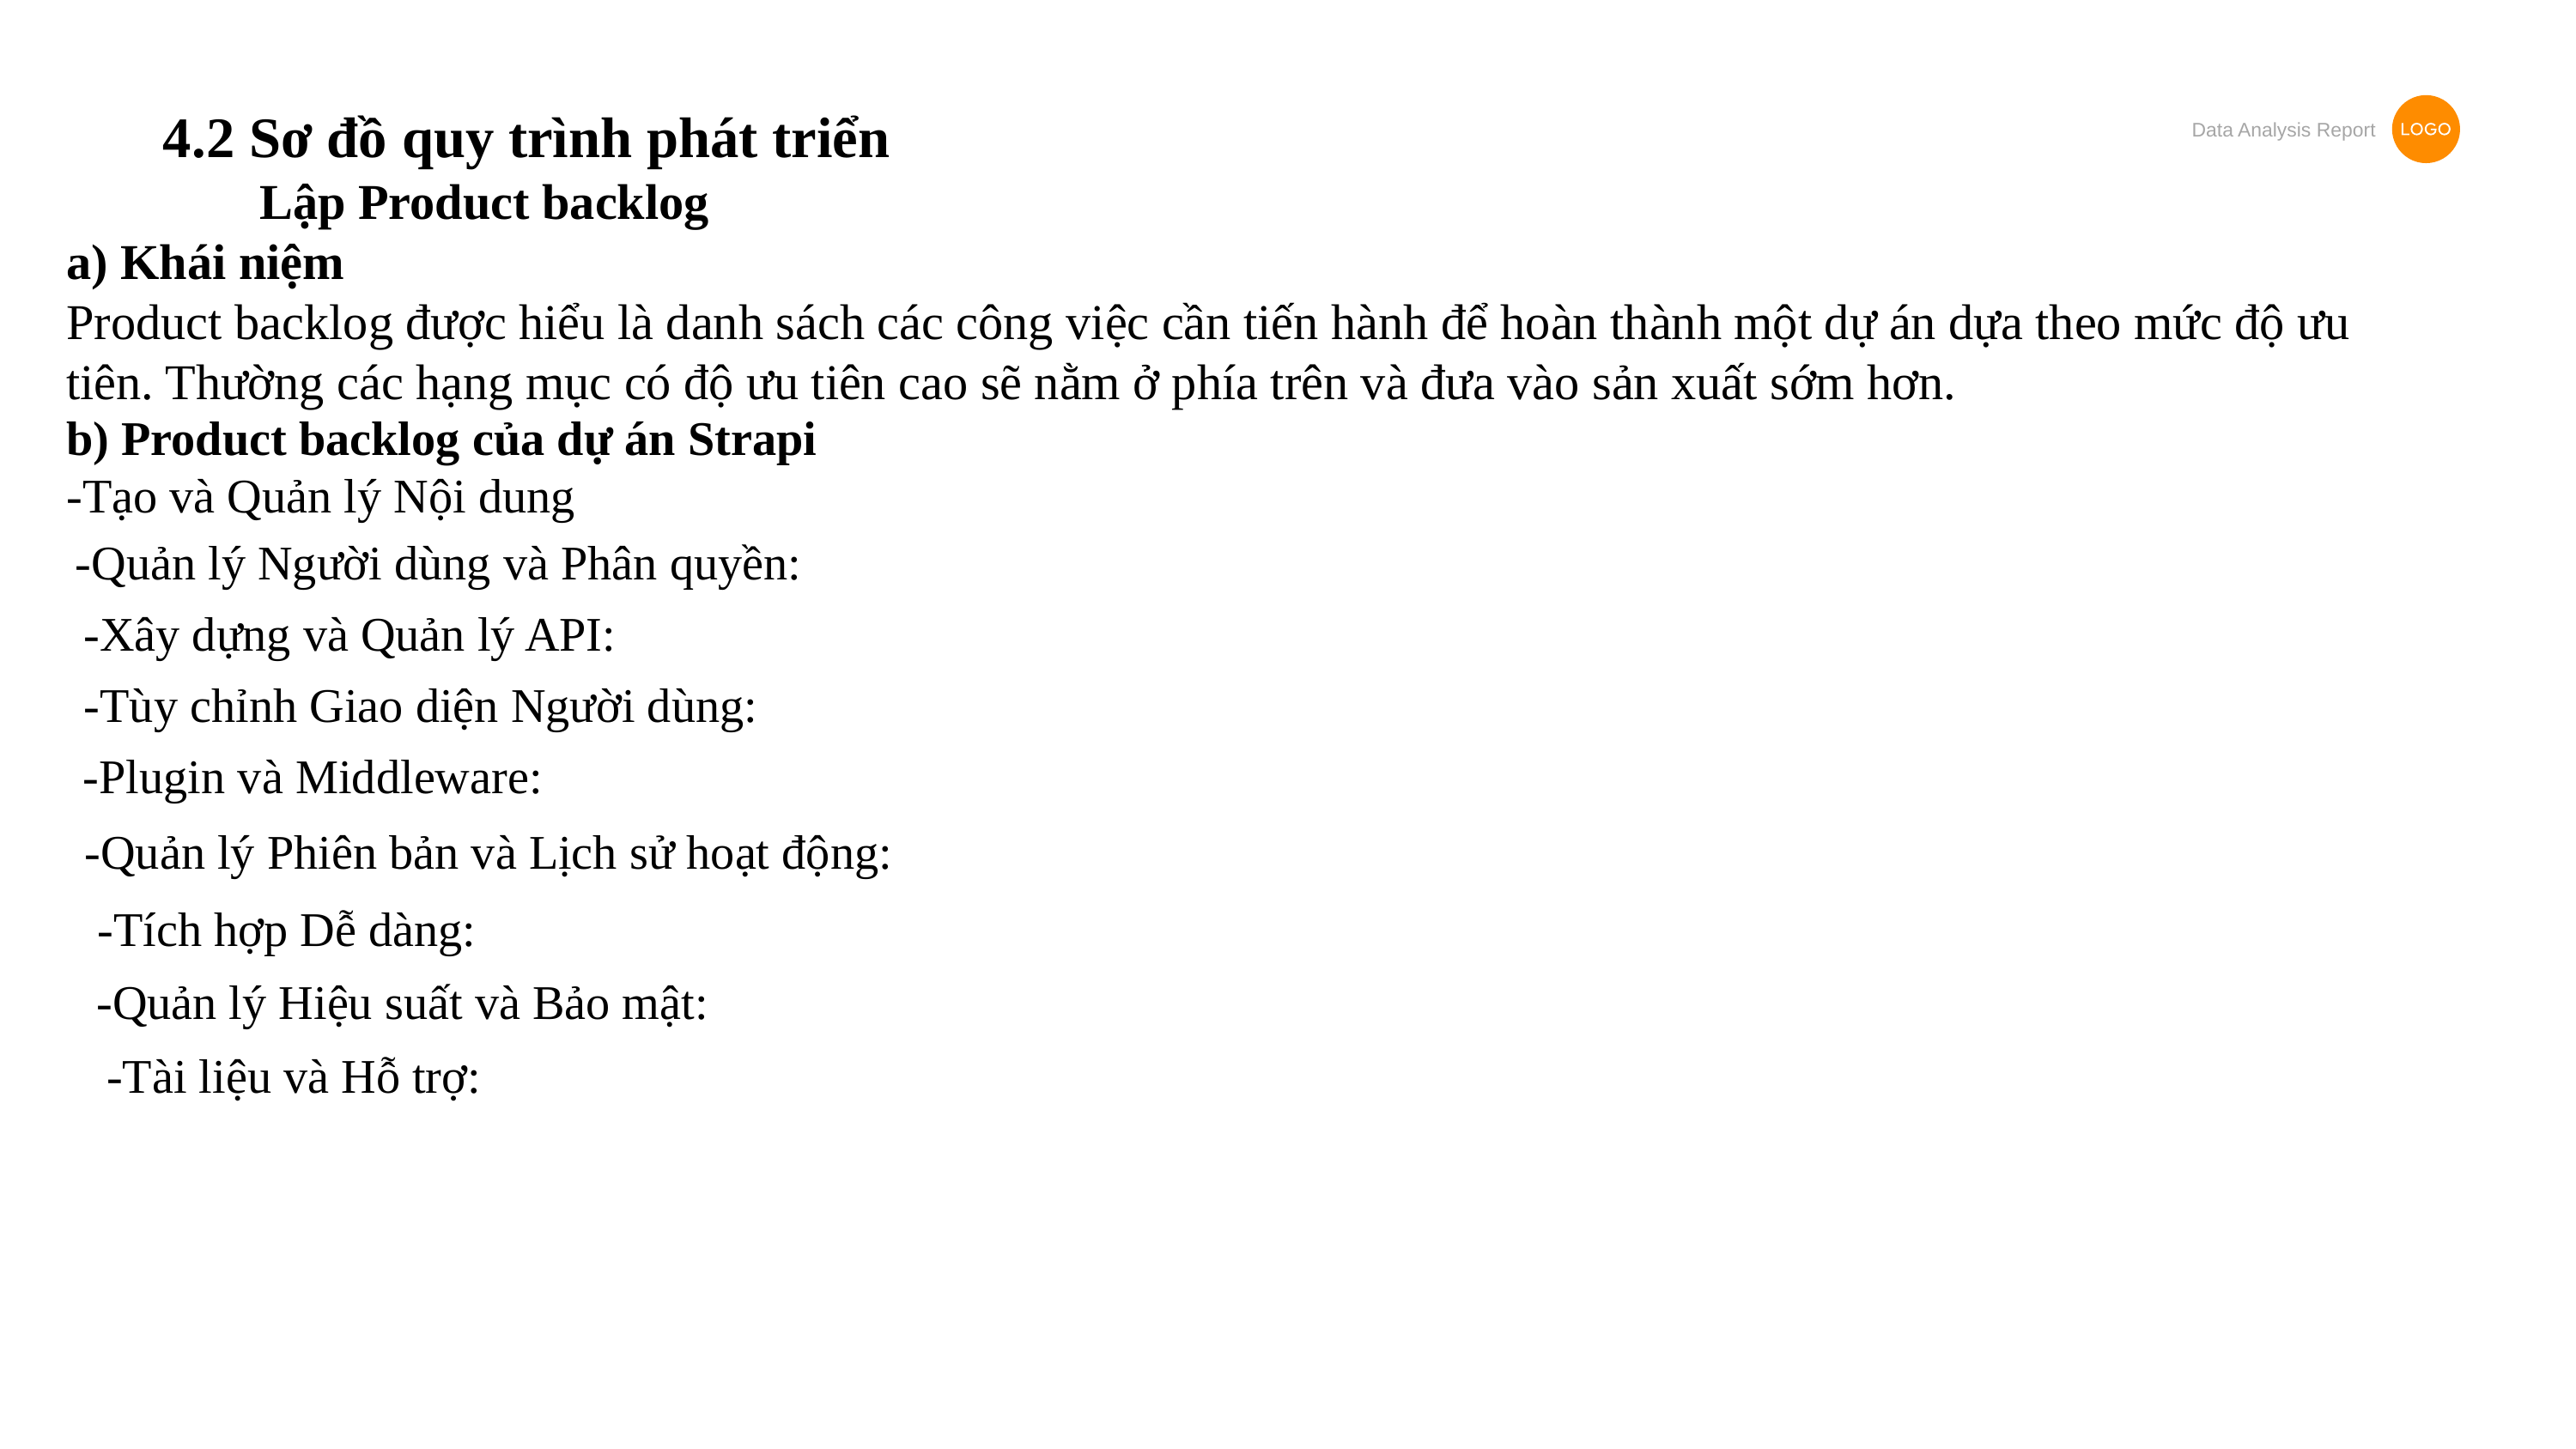

4.2 Sơ đồ quy trình phát triển
Lập Product backlog
a) Khái niệm
Product backlog được hiểu là danh sách các công việc cần tiến hành để hoàn thành một dự án dựa theo mức độ ưu tiên. Thường các hạng mục có độ ưu tiên cao sẽ nằm ở phía trên và đưa vào sản xuất sớm hơn.
b) Product backlog của dự án Strapi
-Tạo và Quản lý Nội dung
-Quản lý Người dùng và Phân quyền:
-Xây dựng và Quản lý API:
-Tùy chỉnh Giao diện Người dùng:
-Plugin và Middleware:
-Quản lý Phiên bản và Lịch sử hoạt động:
-Tích hợp Dễ dàng:
-Quản lý Hiệu suất và Bảo mật:
-Tài liệu và Hỗ trợ: